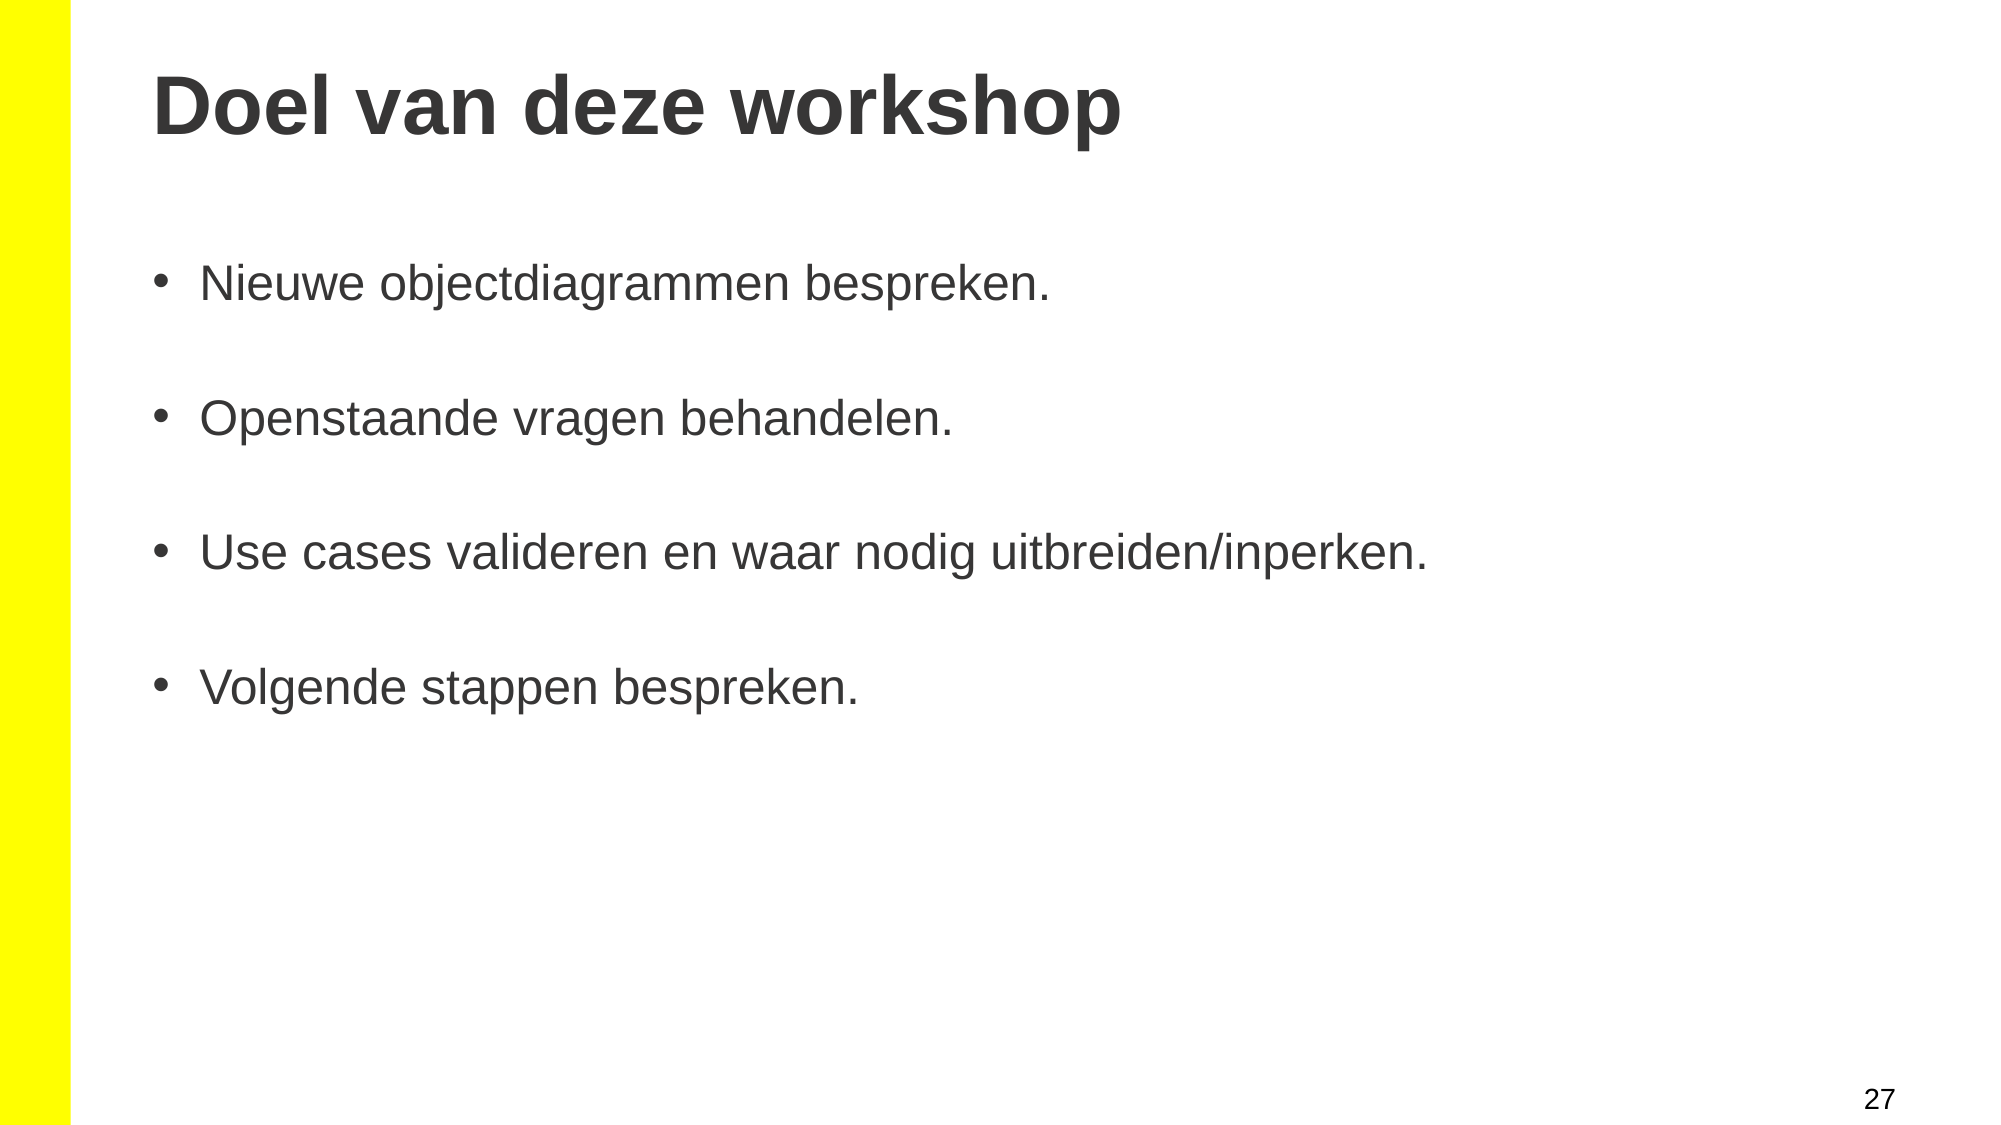

Doel van deze workshop
Nieuwe objectdiagrammen bespreken.
Openstaande vragen behandelen.
Use cases valideren en waar nodig uitbreiden/inperken.
Volgende stappen bespreken.

27